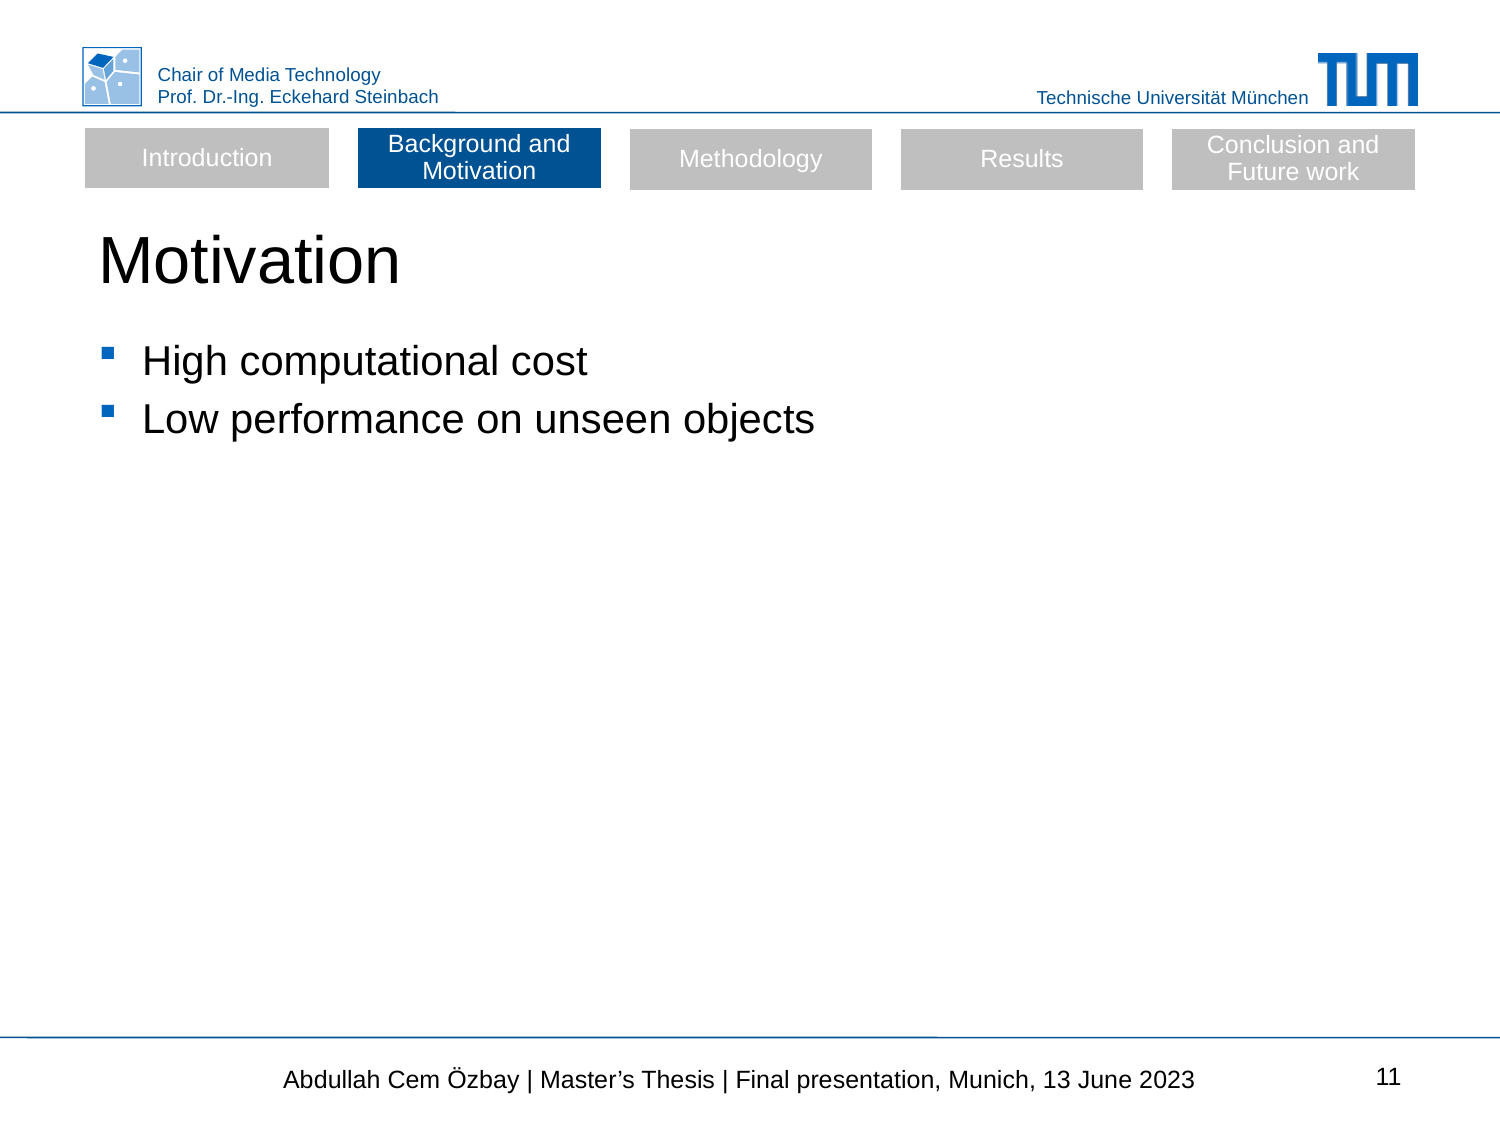

Introduction
Background and Motivation
Methodology
Results
Conclusion and Future work
# Motivation
High computational cost
Low performance on unseen objects
11
Abdullah Cem Özbay | Master’s Thesis | Final presentation, Munich, 13 June 2023